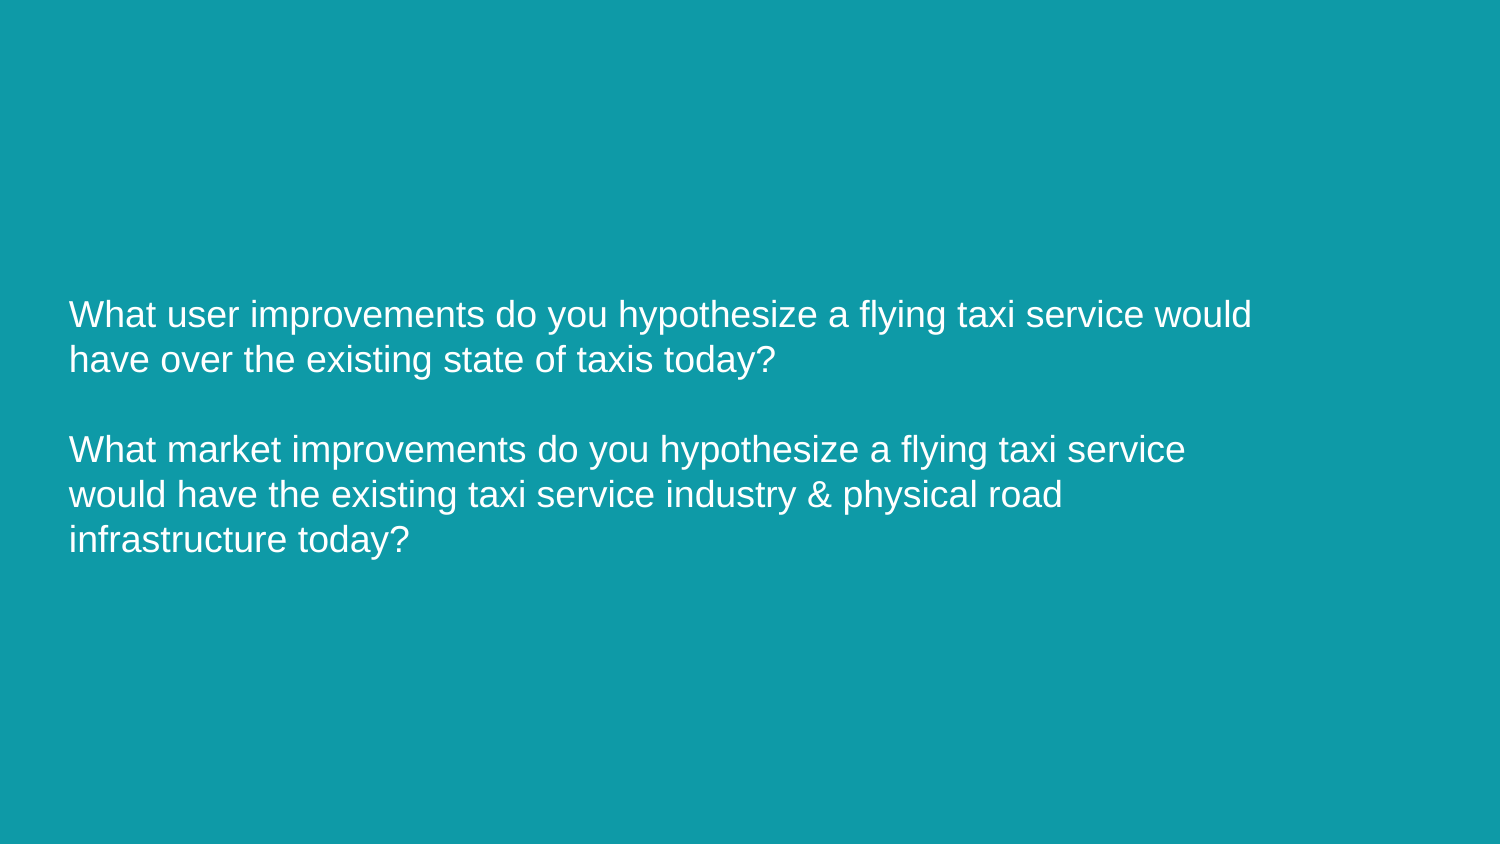

# What user improvements do you hypothesize a flying taxi service would have over the existing state of taxis today?

What market improvements do you hypothesize a flying taxi service would have the existing taxi service industry & physical road infrastructure today?